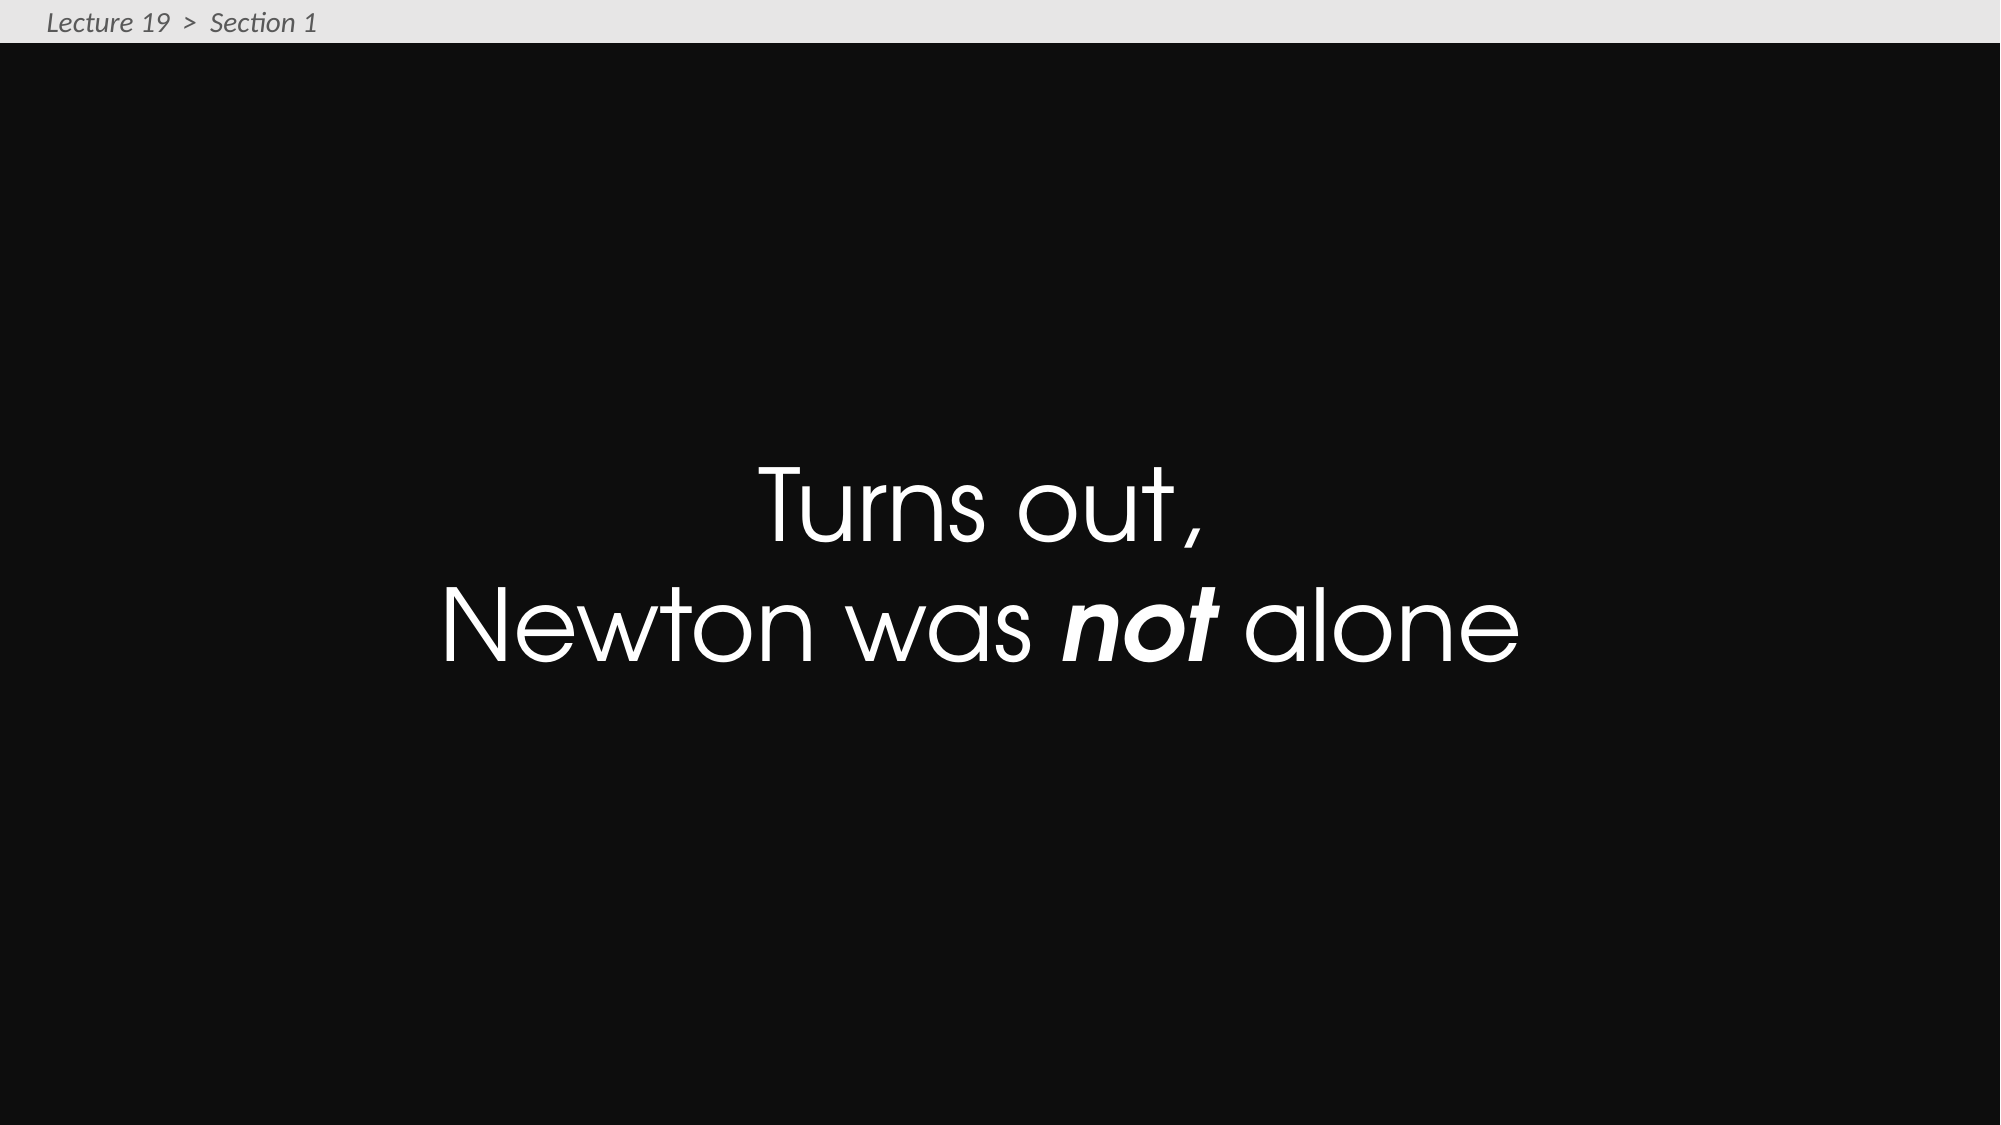

Lecture 19  >  Section 1
Turns out,
Newton was not alone